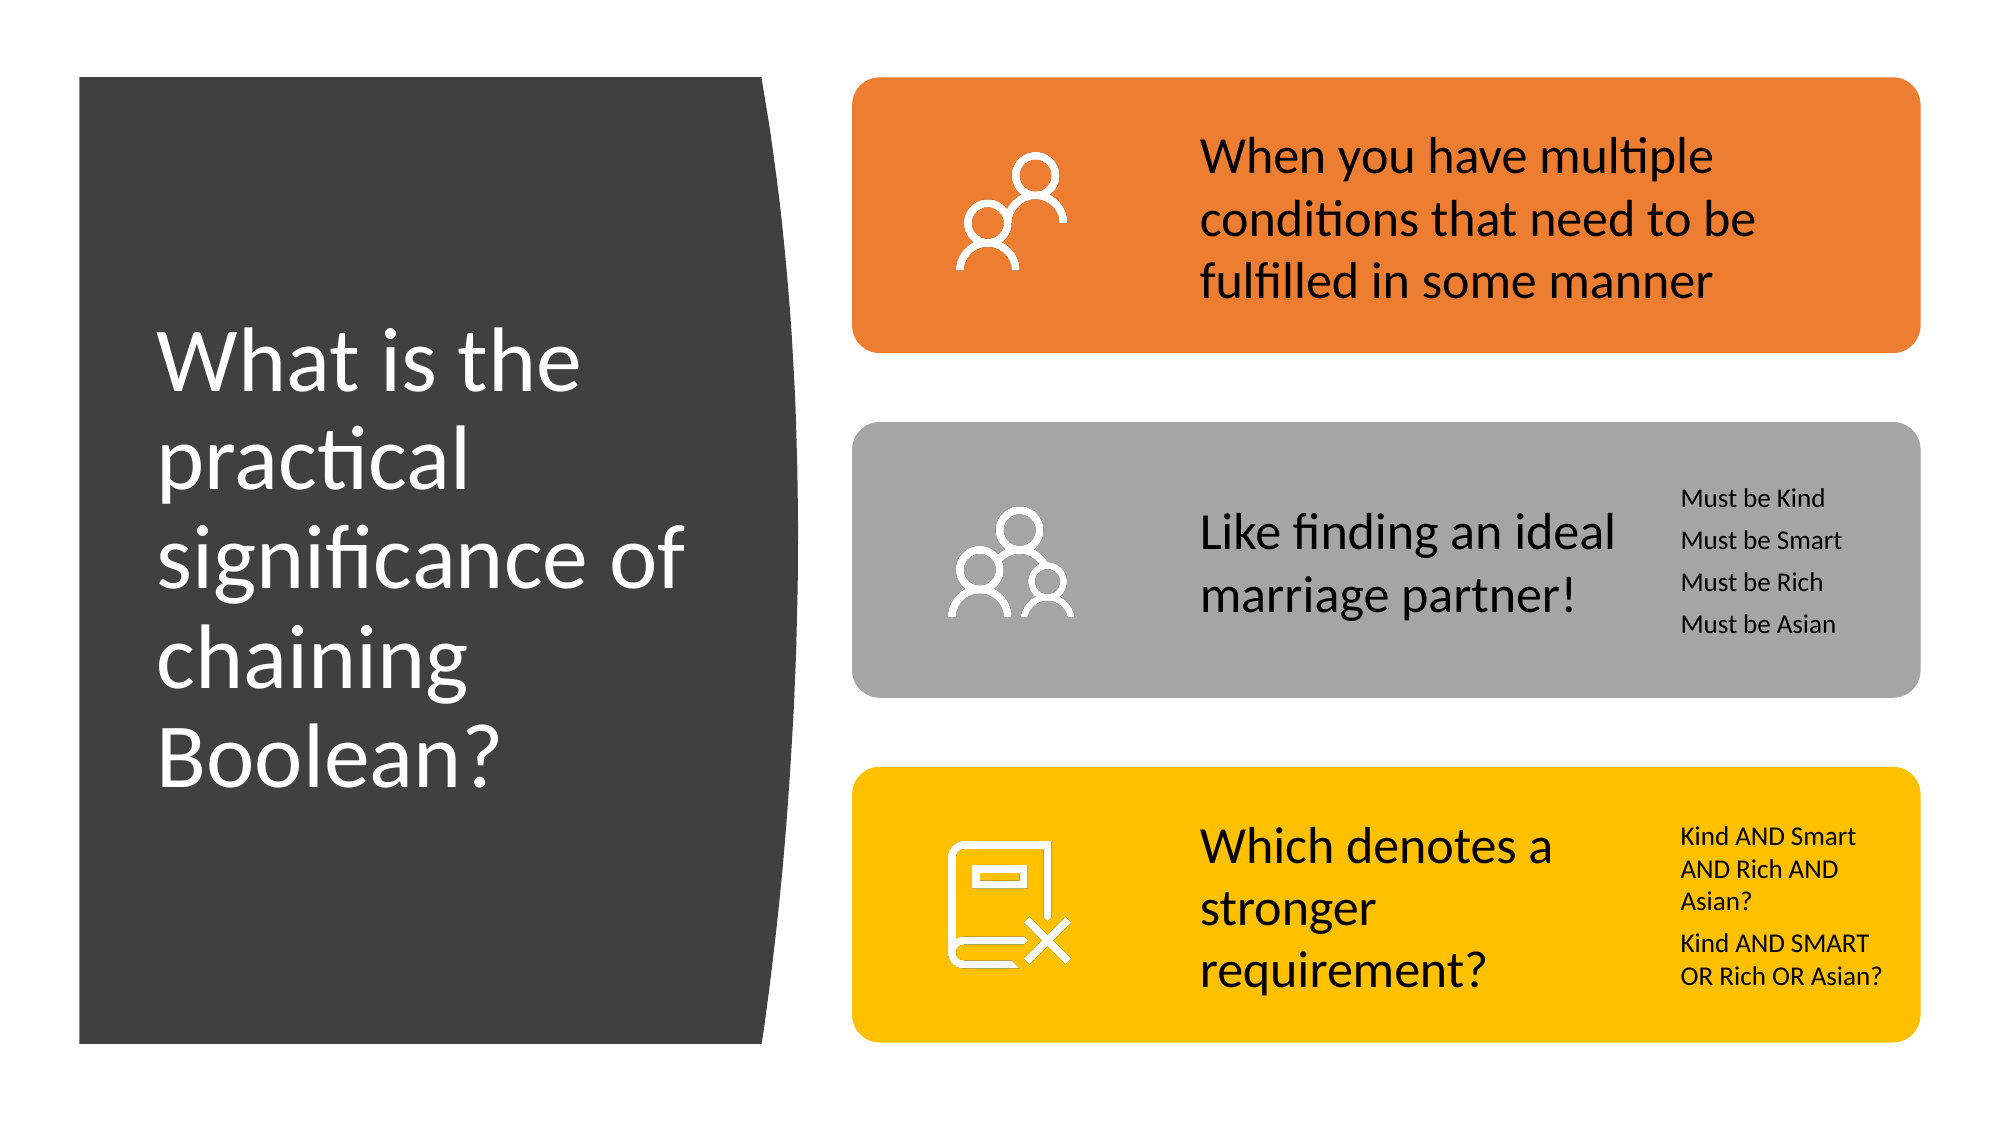

When you have multiple conditions that need to be fulfilled in some manner
Like finding an ideal marriage partner!
Must be Kind
Must be Smart
Must be Rich
Must be Asian
Which denotes a stronger requirement?
Kind AND Smart AND Rich AND Asian?
Kind AND SMART OR Rich OR Asian?

# What is the practical significance of chaining Boolean?